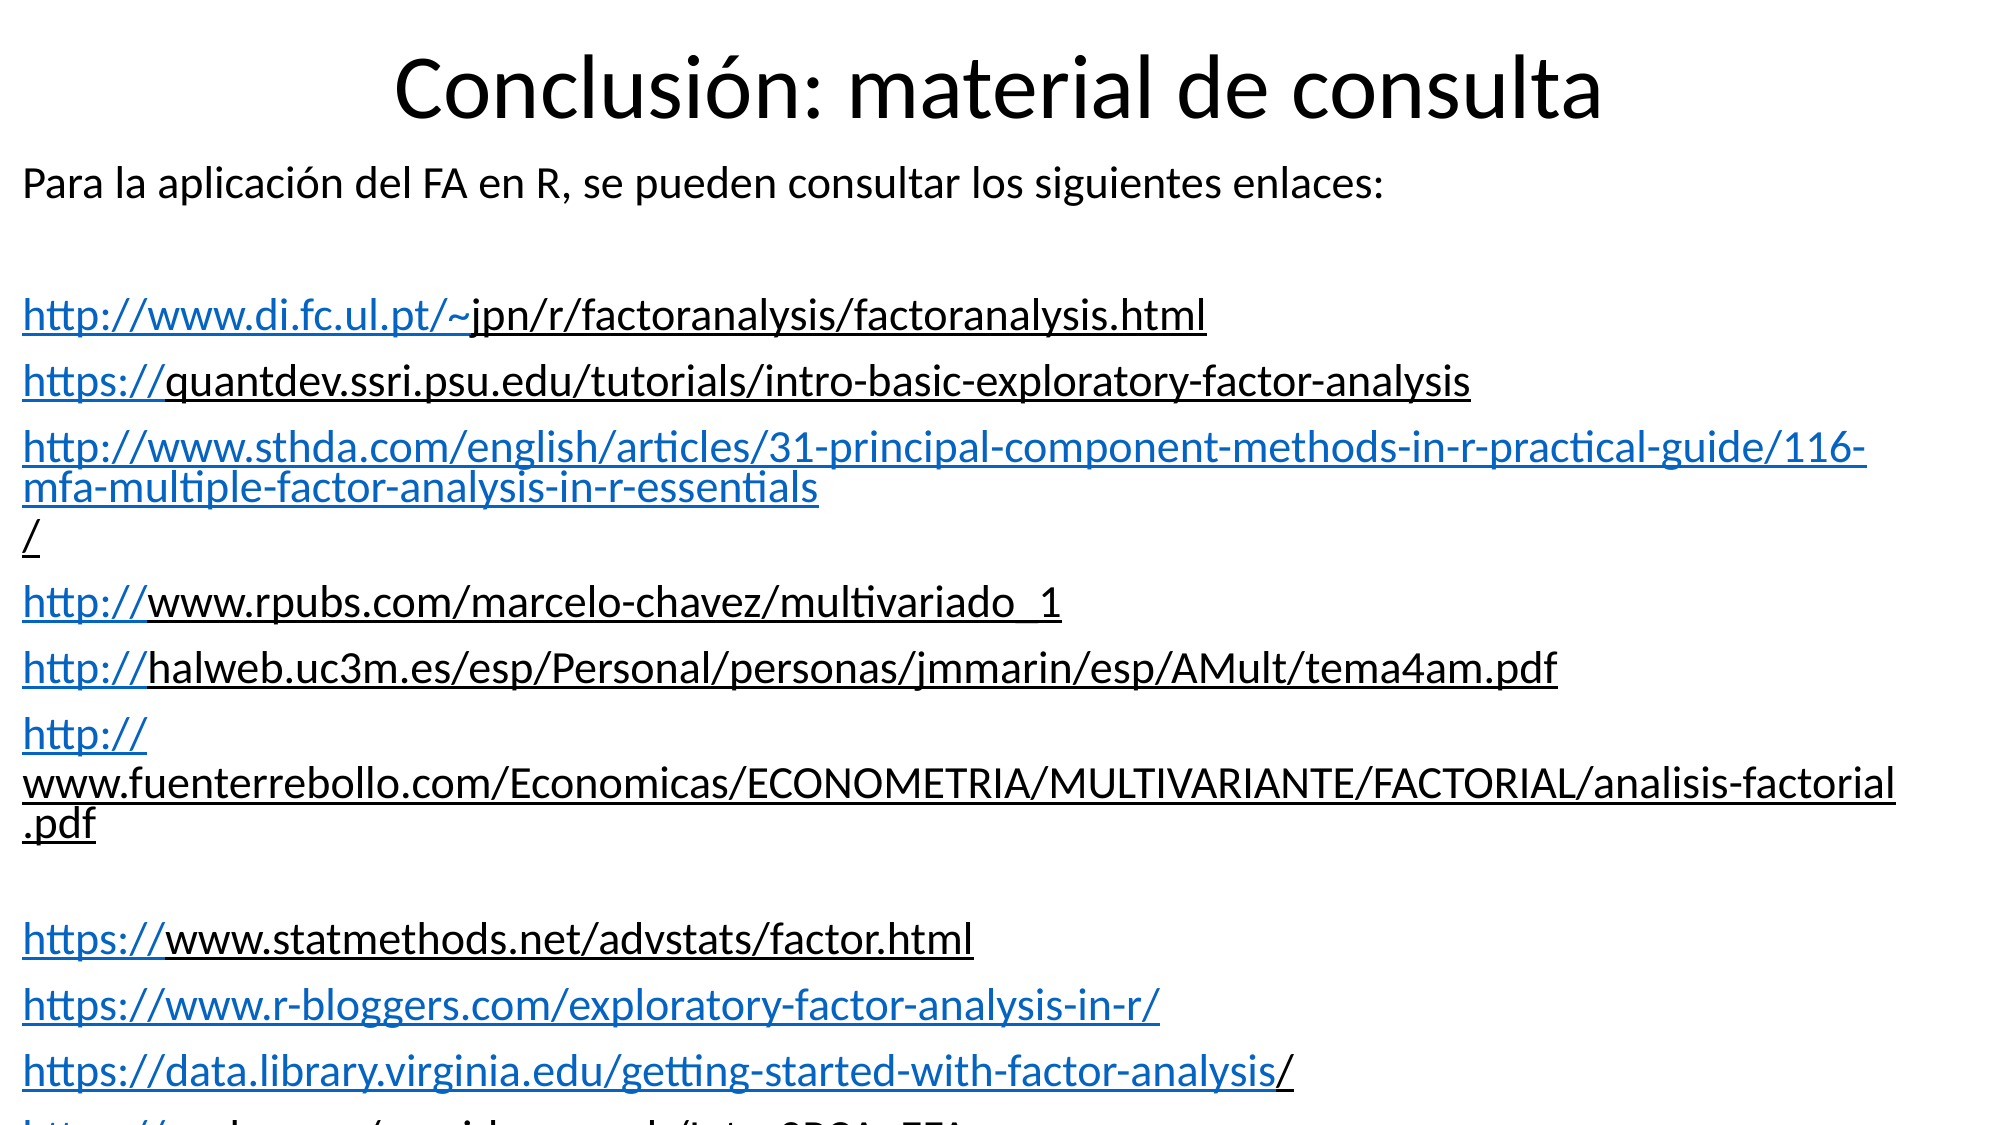

Conclusión: material de consulta
Para la aplicación del FA en R, se pueden consultar los siguientes enlaces:

http://www.di.fc.ul.pt/~jpn/r/factoranalysis/factoranalysis.html
https://quantdev.ssri.psu.edu/tutorials/intro-basic-exploratory-factor-analysis
http://www.sthda.com/english/articles/31-principal-component-methods-in-r-practical-guide/116-mfa-multiple-factor-analysis-in-r-essentials/
http://www.rpubs.com/marcelo-chavez/multivariado_1
http://halweb.uc3m.es/esp/Personal/personas/jmmarin/esp/AMult/tema4am.pdf
http://www.fuenterrebollo.com/Economicas/ECONOMETRIA/MULTIVARIANTE/FACTORIAL/analisis-factorial.pdf
https://www.statmethods.net/advstats/factor.html
https://www.r-bloggers.com/exploratory-factor-analysis-in-r/
https://data.library.virginia.edu/getting-started-with-factor-analysis/
https://rpubs.com/ranvirkumarsah/Intro2PCA_EFA